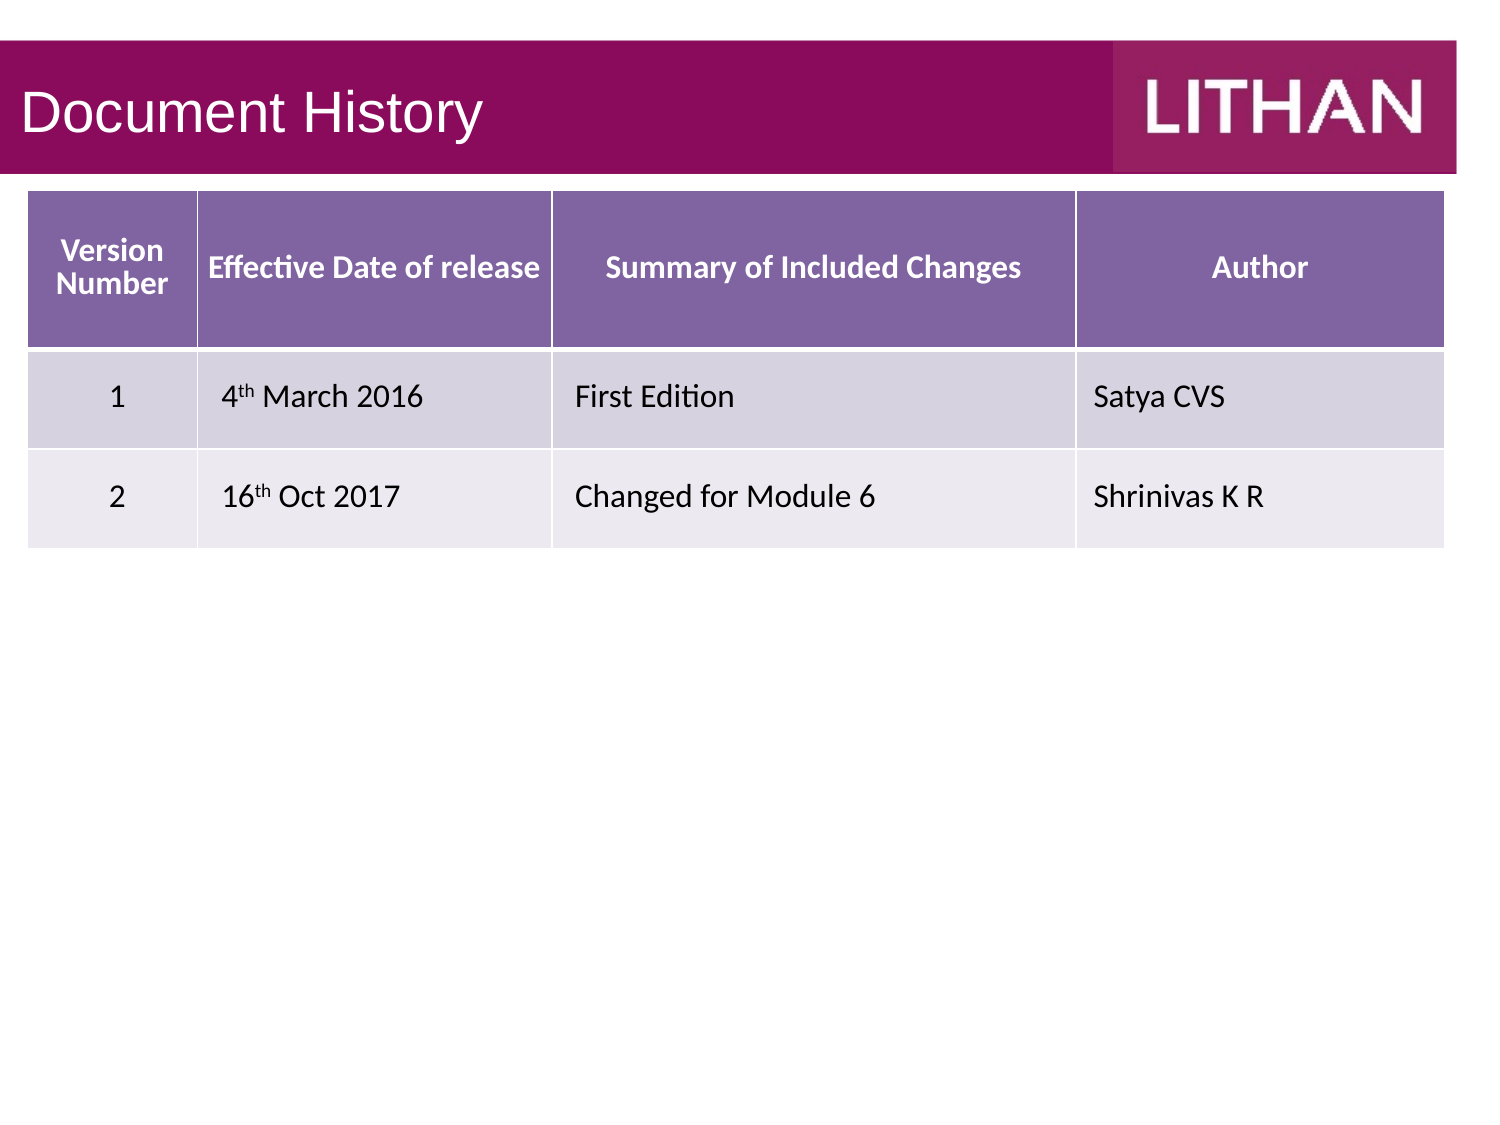

Document History
# Contents
| Version Number | Effective Date of release | Summary of Included Changes | Author |
| --- | --- | --- | --- |
| 1 | 4th March 2016 | First Edition | Satya CVS |
| 2 | 16th Oct 2017 | Changed for Module 6 | Shrinivas K R |